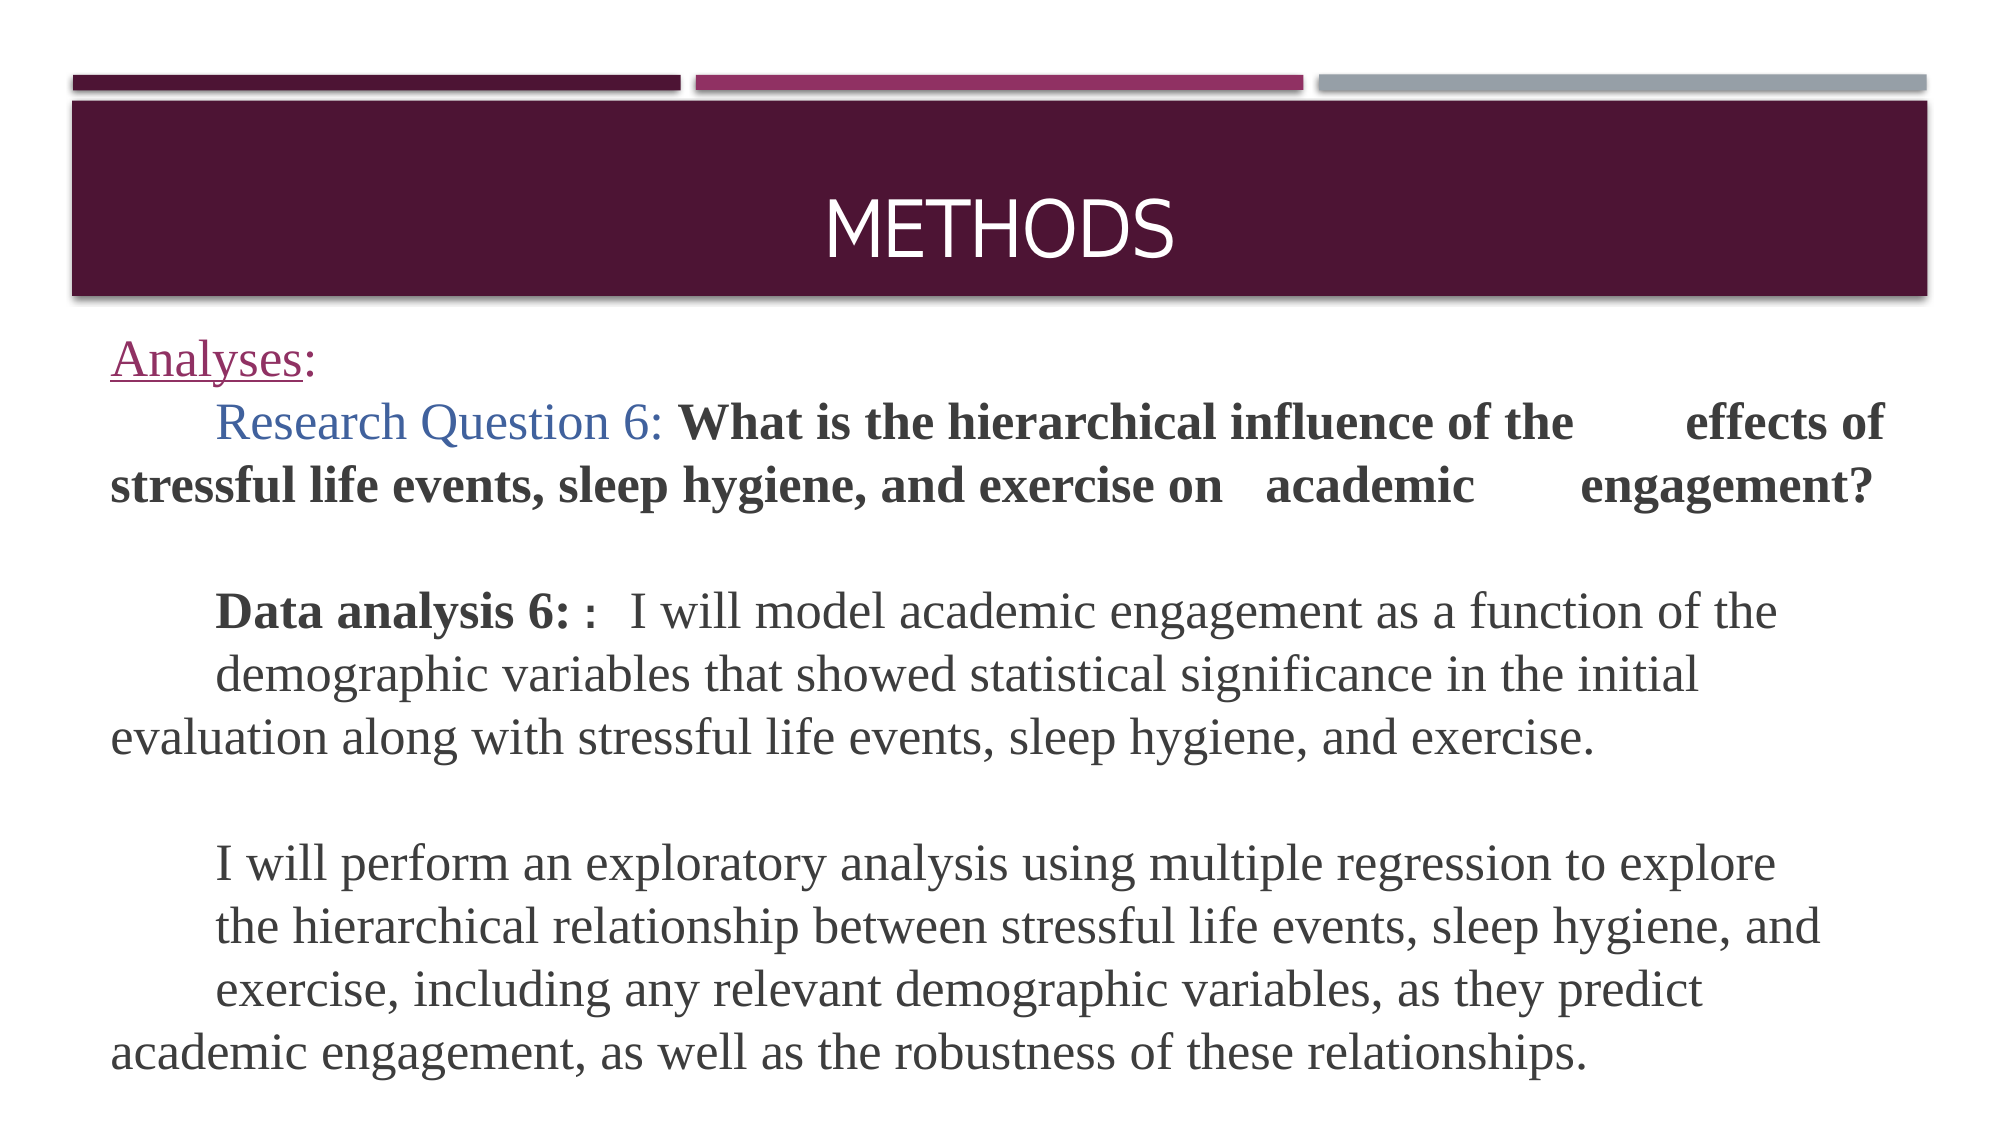

# Methods
Analyses:
	Research Question 6: What is the hierarchical influence of the 	effects of stressful life events, sleep hygiene, and exercise on 	academic 	engagement?

	Data analysis 6: :  I will model academic engagement as a function of the 	demographic variables that showed statistical significance in the initial 	evaluation along with stressful life events, sleep hygiene, and exercise.

	I will perform an exploratory analysis using multiple regression to explore 	the hierarchical relationship between stressful life events, sleep hygiene, and 	exercise, including any relevant demographic variables, as they predict 	academic engagement, as well as the robustness of these relationships.